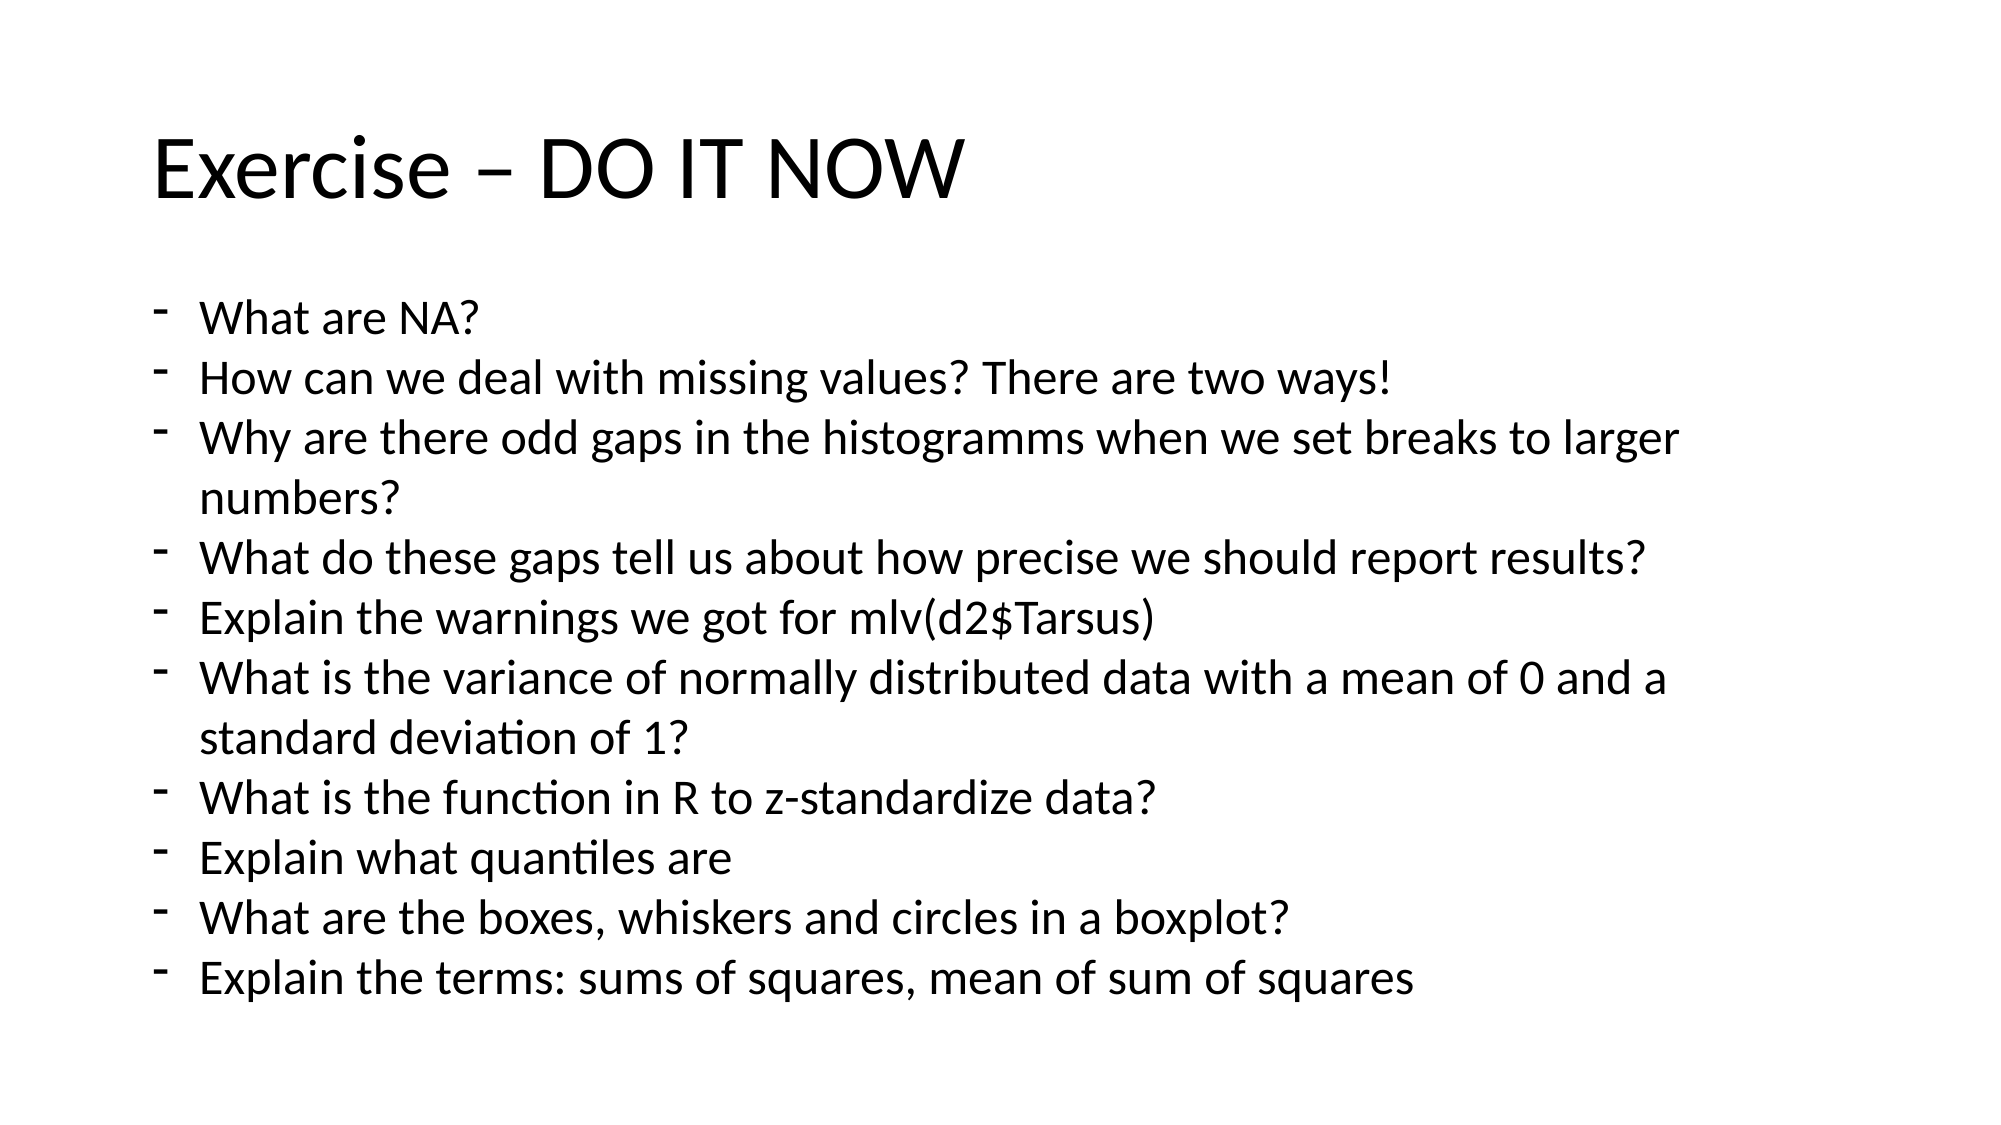

# Exercise – DO IT NOW
What are NA?
How can we deal with missing values? There are two ways!
Why are there odd gaps in the histogramms when we set breaks to larger numbers?
What do these gaps tell us about how precise we should report results?
Explain the warnings we got for mlv(d2$Tarsus)
What is the variance of normally distributed data with a mean of 0 and a standard deviation of 1?
What is the function in R to z-standardize data?
Explain what quantiles are
What are the boxes, whiskers and circles in a boxplot?
Explain the terms: sums of squares, mean of sum of squares